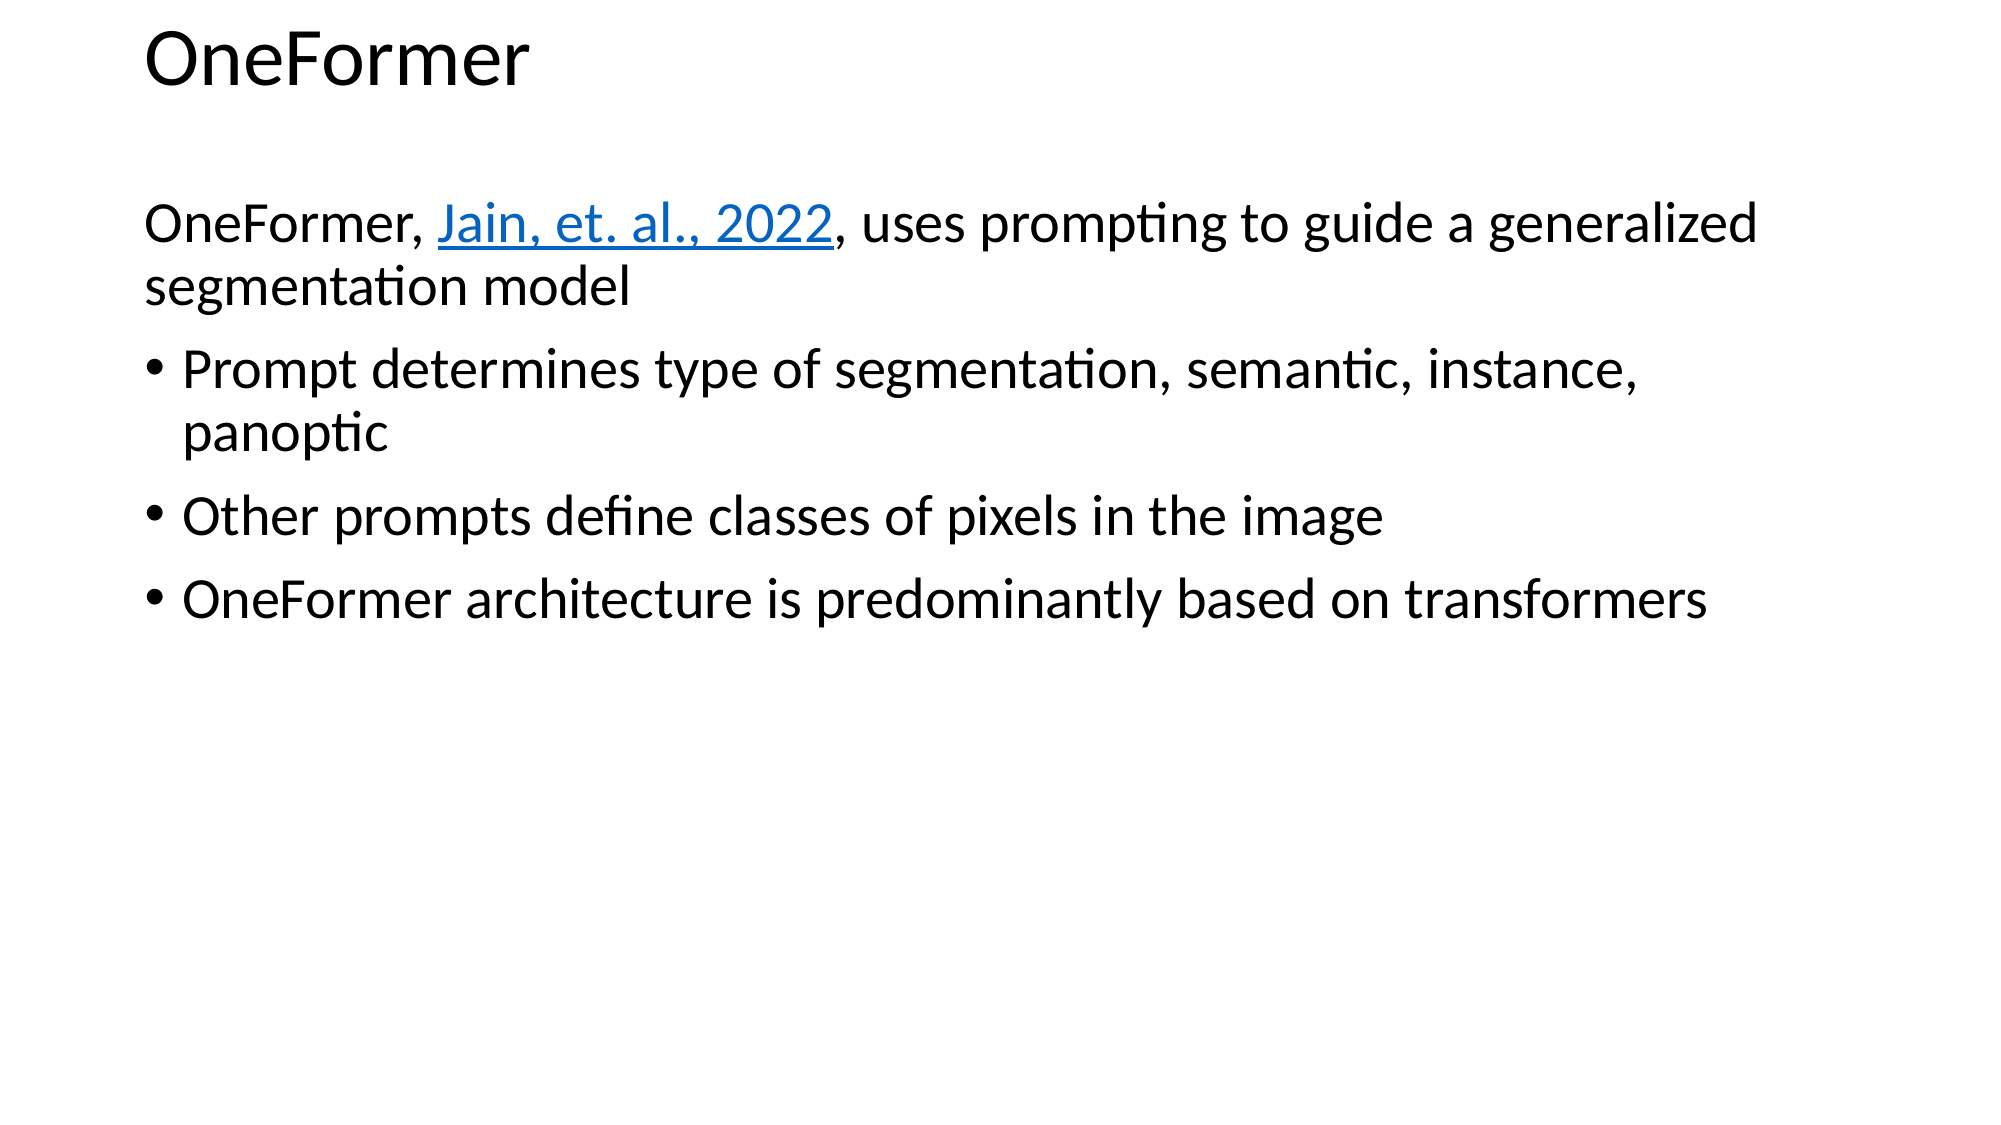

# OneFormer
OneFormer, Jain, et. al., 2022, uses prompting to guide a generalized segmentation model
Prompt determines type of segmentation, semantic, instance, panoptic
Other prompts define classes of pixels in the image
OneFormer architecture is predominantly based on transformers